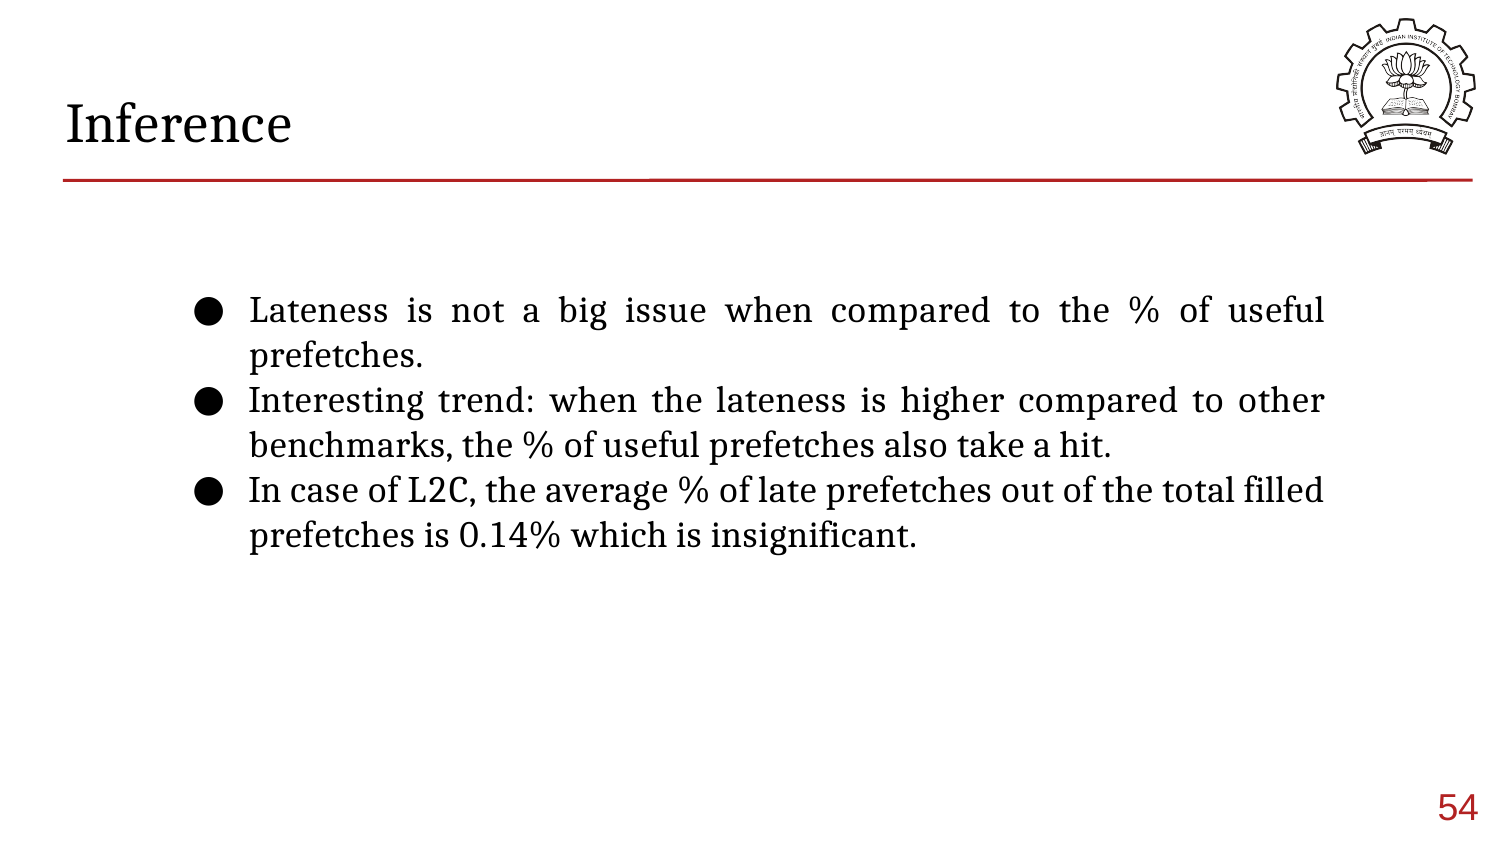

# Inference
Lateness is not a big issue when compared to the % of useful prefetches.
Interesting trend: when the lateness is higher compared to other benchmarks, the % of useful prefetches also take a hit.
In case of L2C, the average % of late prefetches out of the total filled prefetches is 0.14% which is insignificant.
54